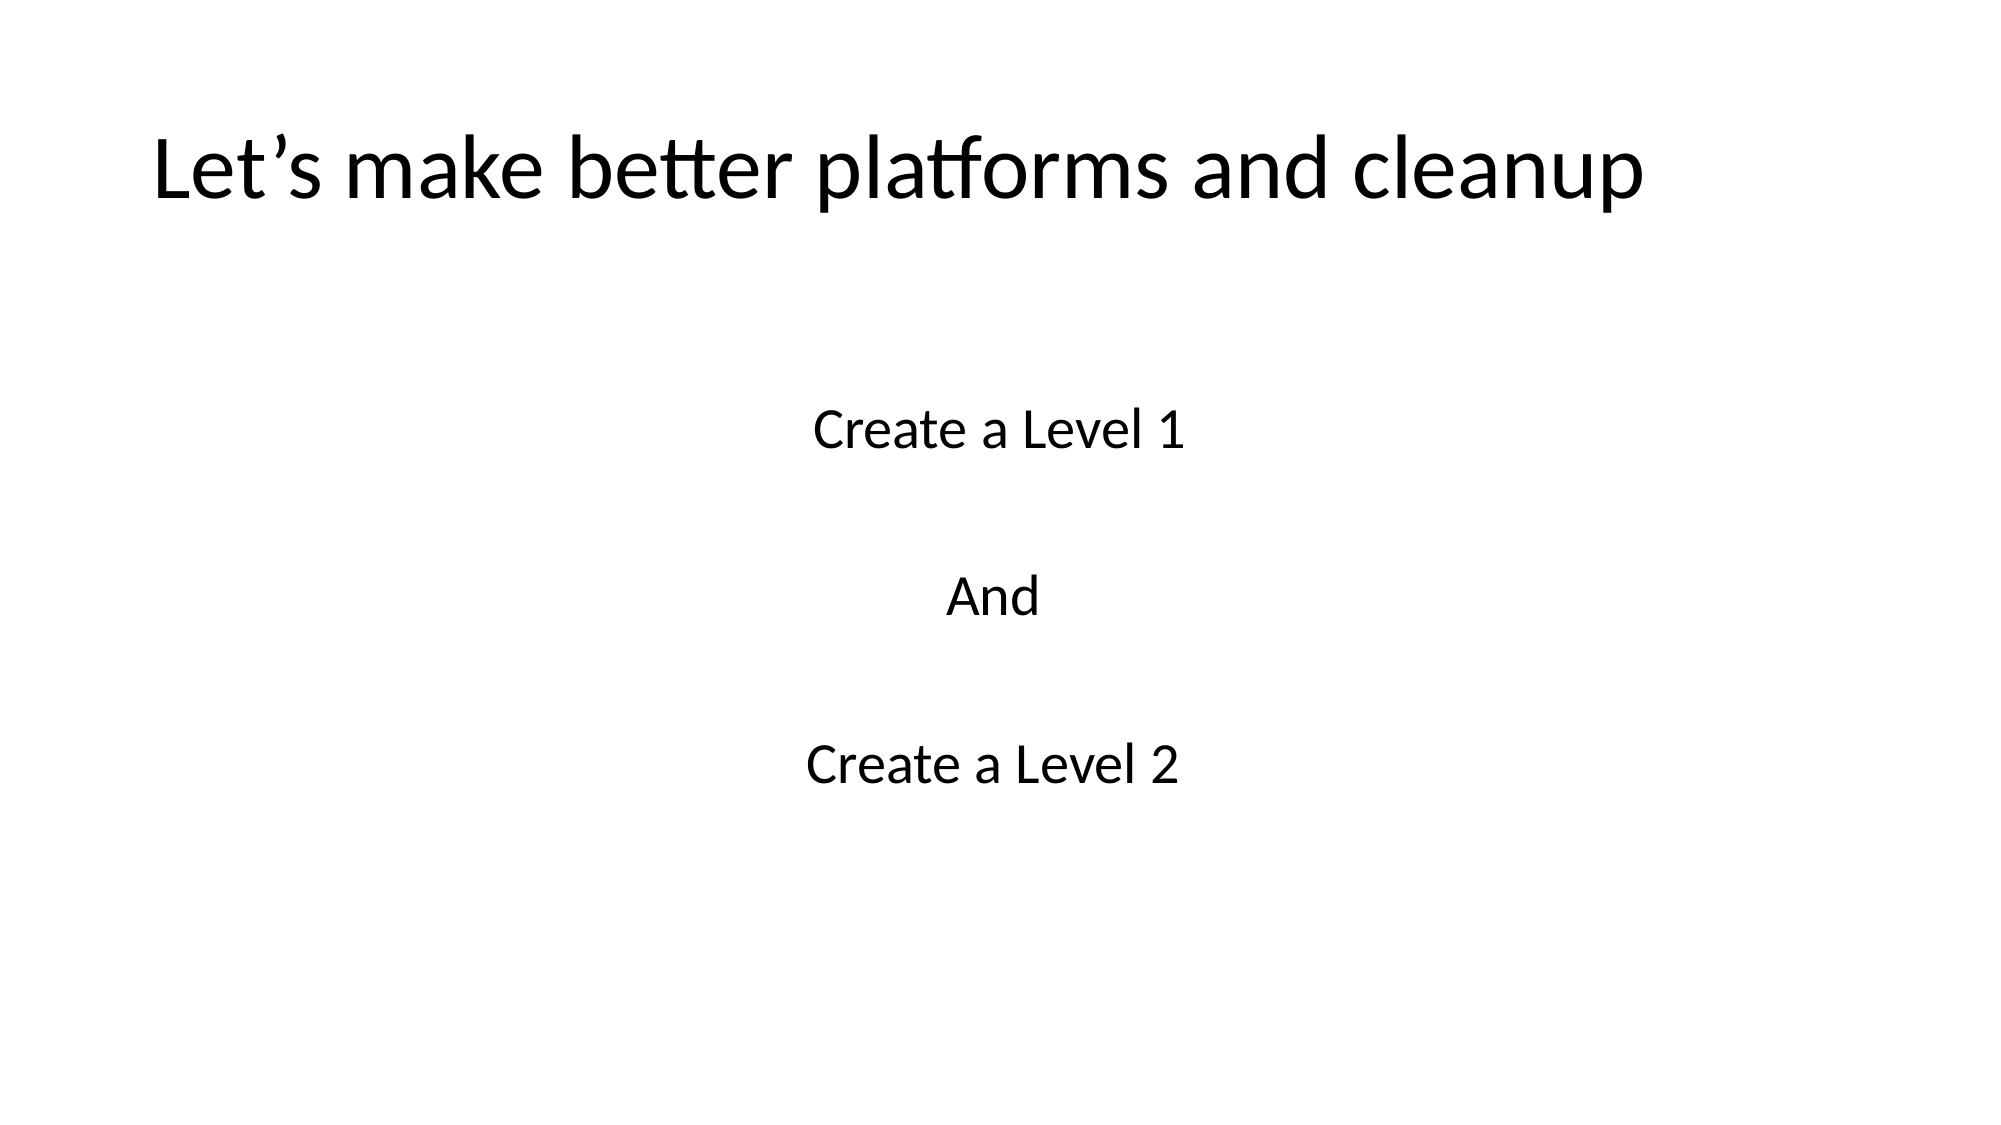

# Let’s make better platforms and cleanup

Create a Level 1

And

Create a Level 2